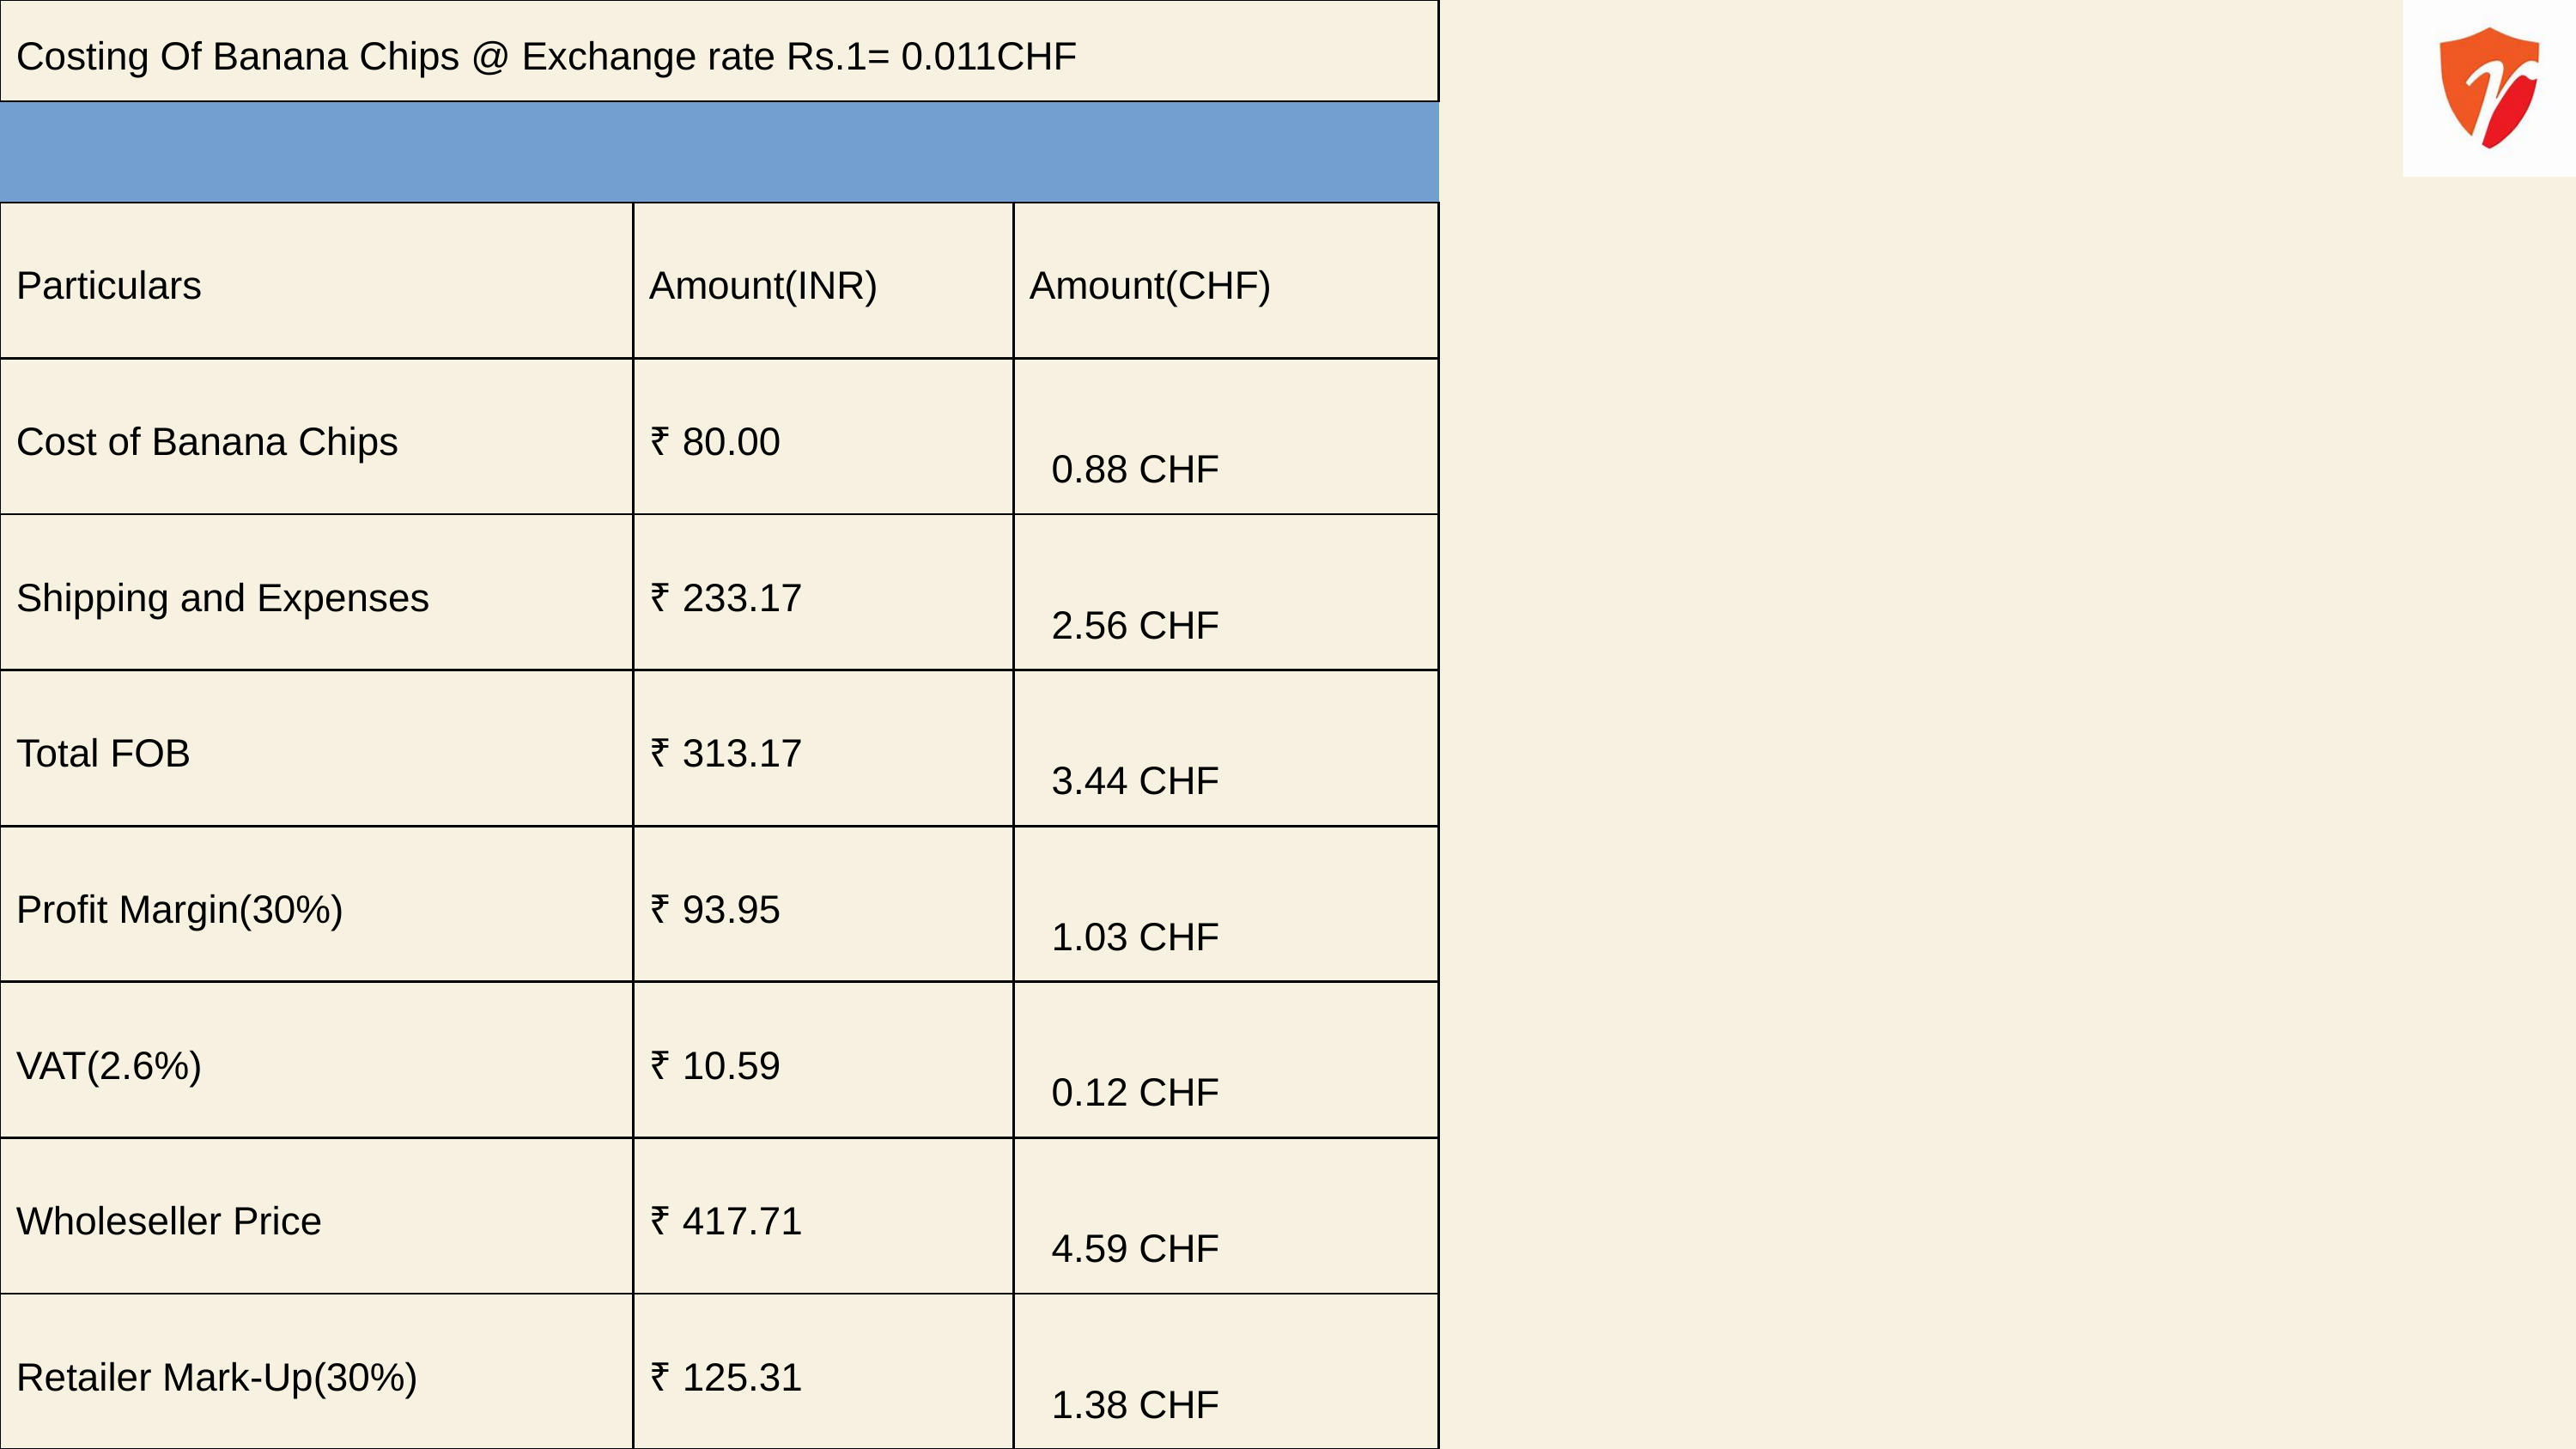

| Costing Of Banana Chips @ Exchange rate Rs.1= 0.011CHF | Costing Of Banana Chips @ Exchange rate Rs.1= 0.011CHF | Costing Of Banana Chips @ Exchange rate Rs.1= 0.011CHF |
| --- | --- | --- |
| Costing Of Banana Chips @ Exchange rate Rs.1= 0.011CHF | Costing Of Banana Chips @ Exchange rate Rs.1= 0.011CHF | Costing Of Banana Chips @ Exchange rate Rs.1= 0.011CHF |
| Particulars | Amount(INR) | Amount(CHF) |
| Cost of Banana Chips | ₹ 80.00 | 0.88 CHF |
| Shipping and Expenses | ₹ 233.17 | 2.56 CHF |
| Total FOB | ₹ 313.17 | 3.44 CHF |
| Profit Margin(30%) | ₹ 93.95 | 1.03 CHF |
| VAT(2.6%) | ₹ 10.59 | 0.12 CHF |
| Wholeseller Price | ₹ 417.71 | 4.59 CHF |
| Retailer Mark-Up(30%) | ₹ 125.31 | 1.38 CHF |
| Selling Price(Including VAT) | ₹ 543.02 | 5.97 CHF |